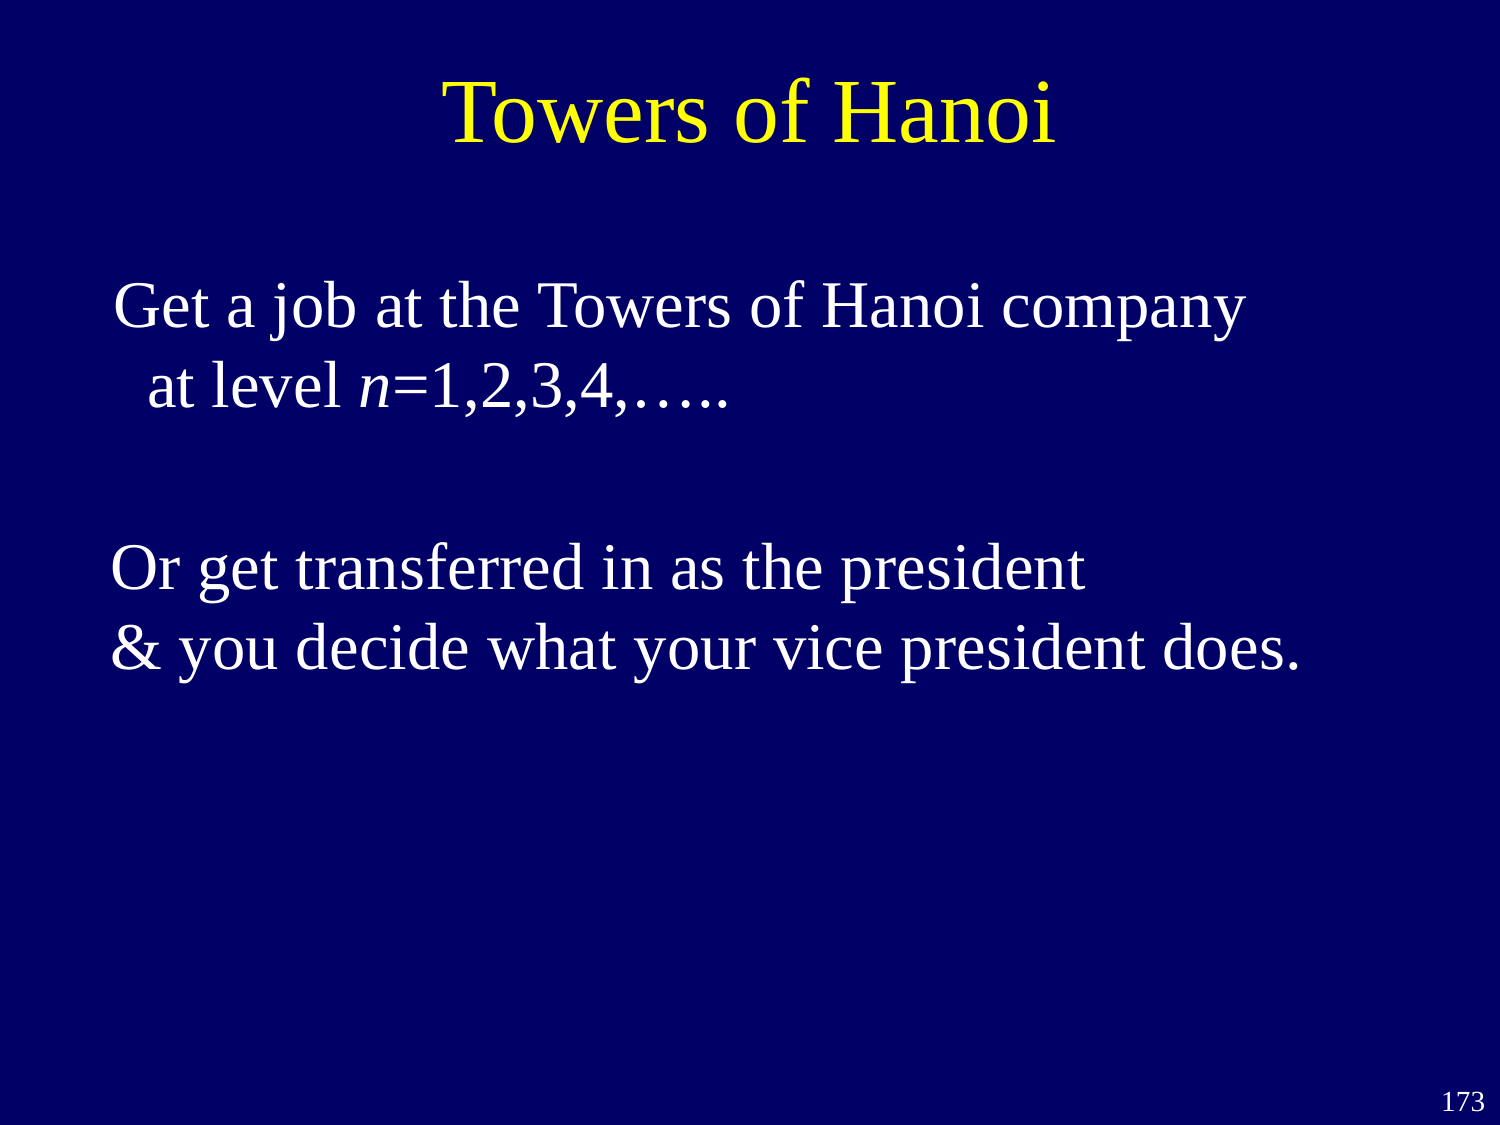

# Towers of Hanoi
Get a job at the Towers of Hanoi company
  at level n=1,2,3,4,…..
Or get transferred in as the president
& you decide what your vice president does.